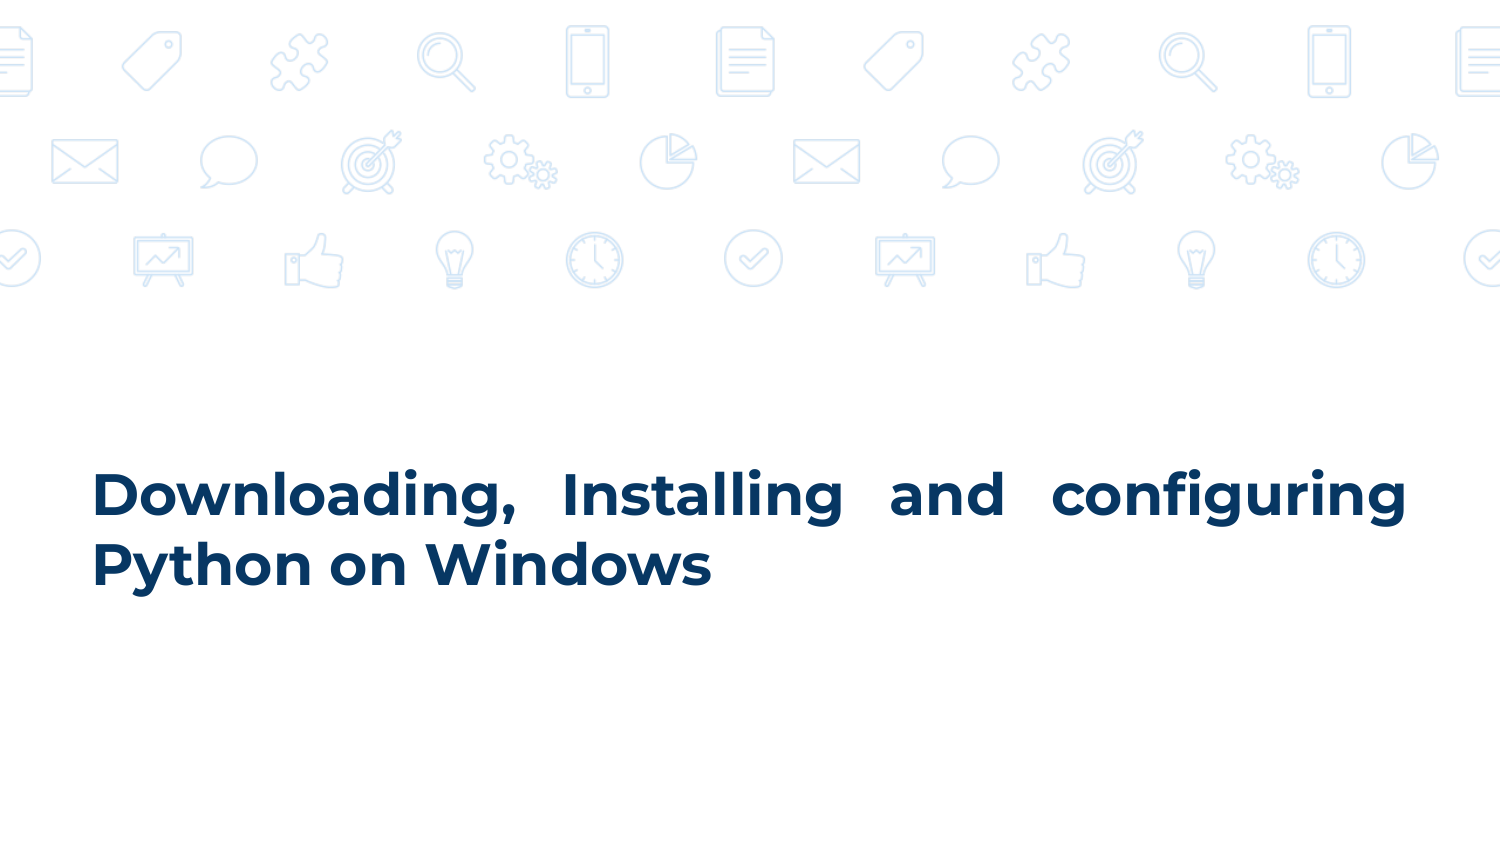

Downloading, Installing and configuring Python on Windows